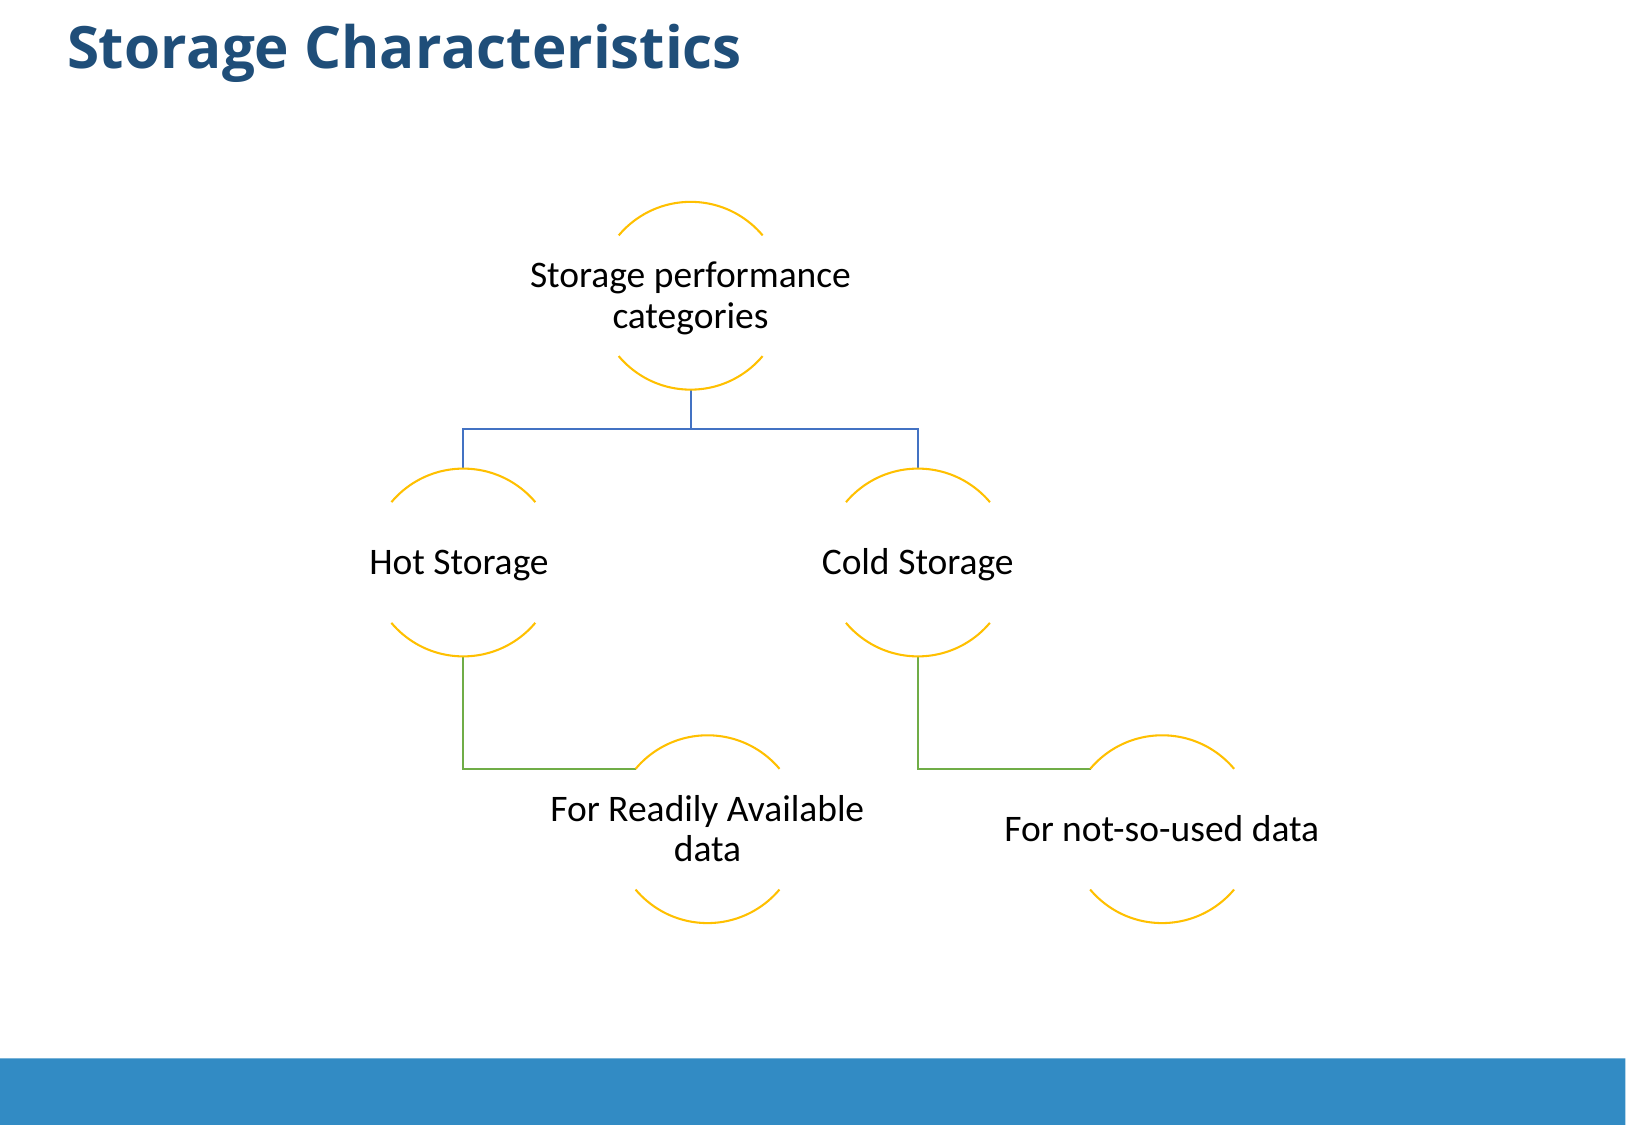

Storage Characteristics

Storage performance categories

Hot Storage

Cold Storage

For Readily Available data

For not-so-used data